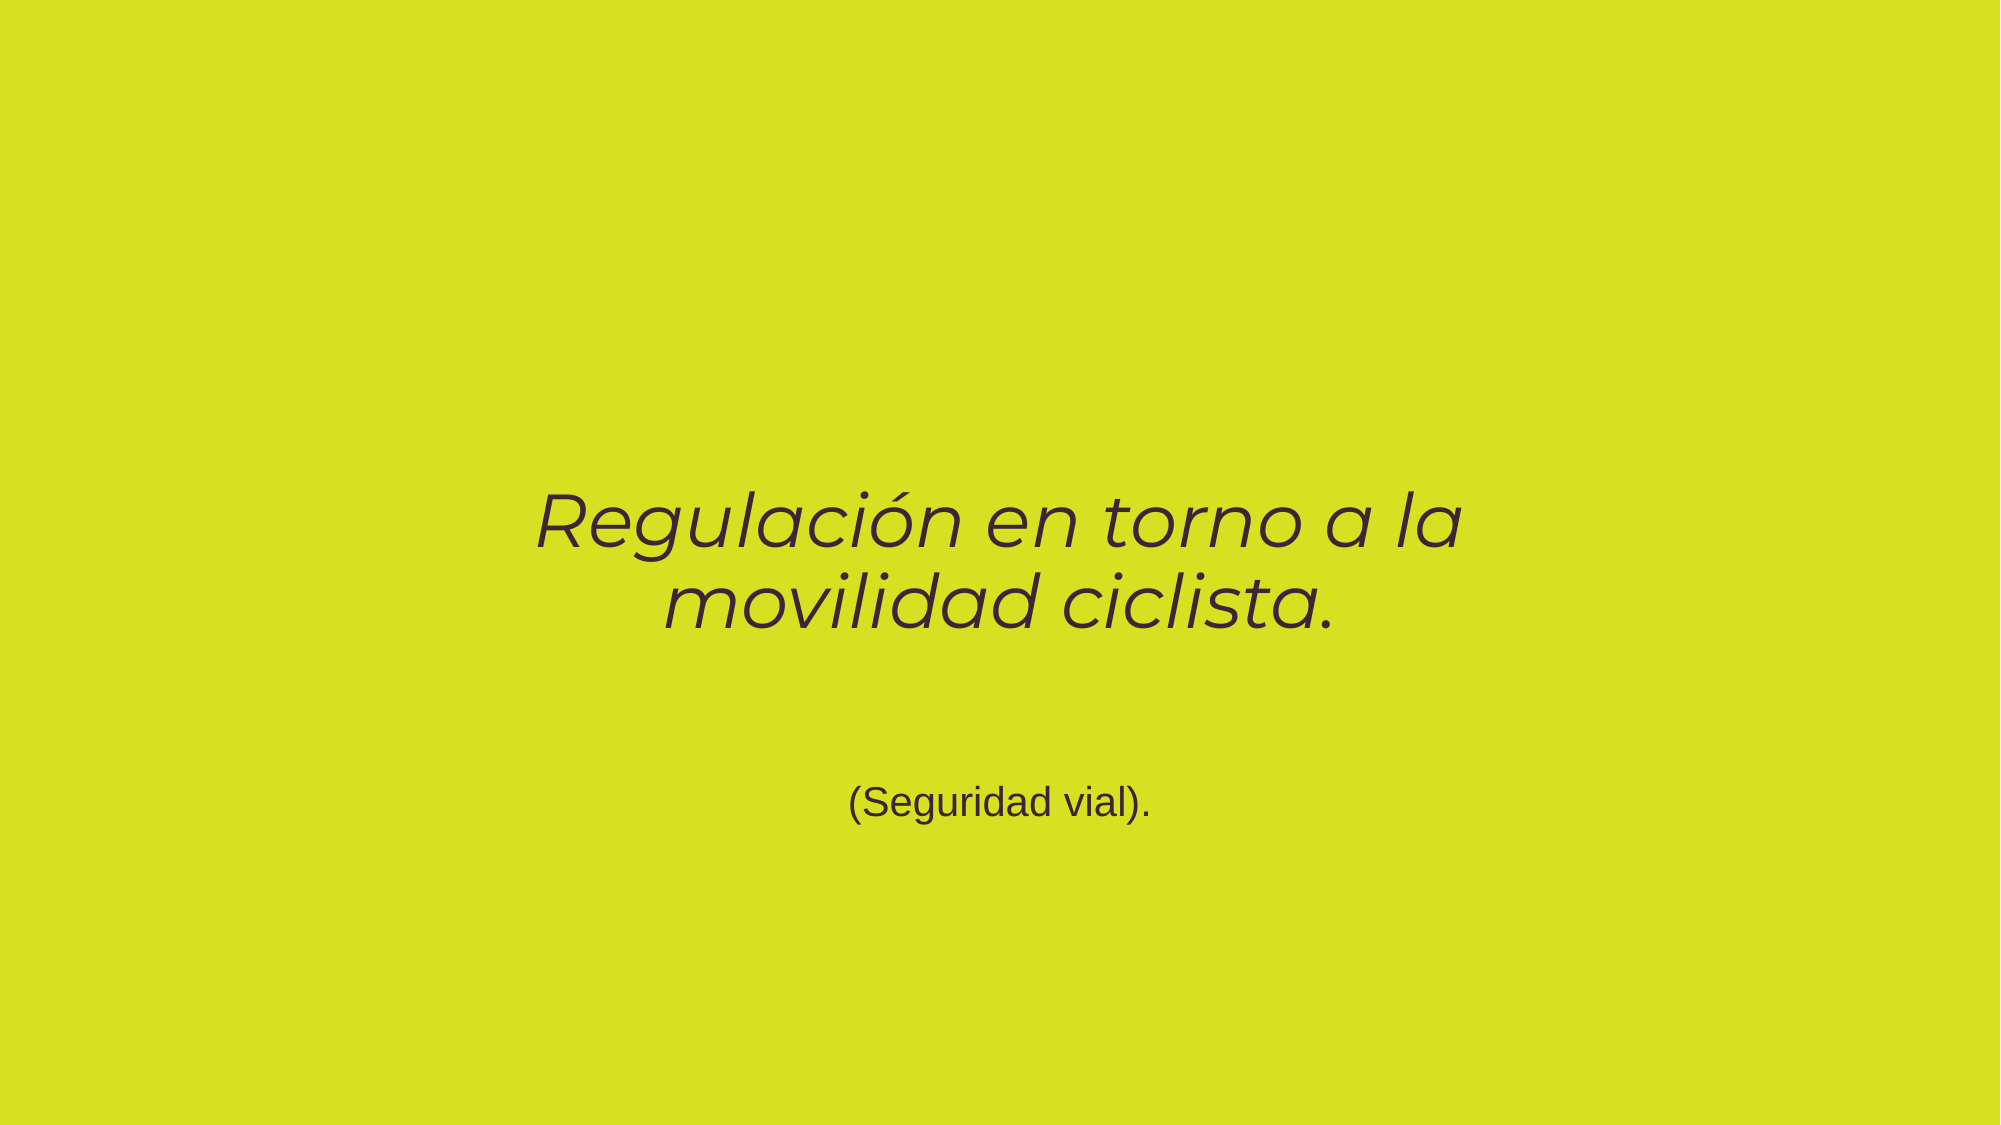

# Regulación en torno a la movilidad ciclista.
(Seguridad vial).